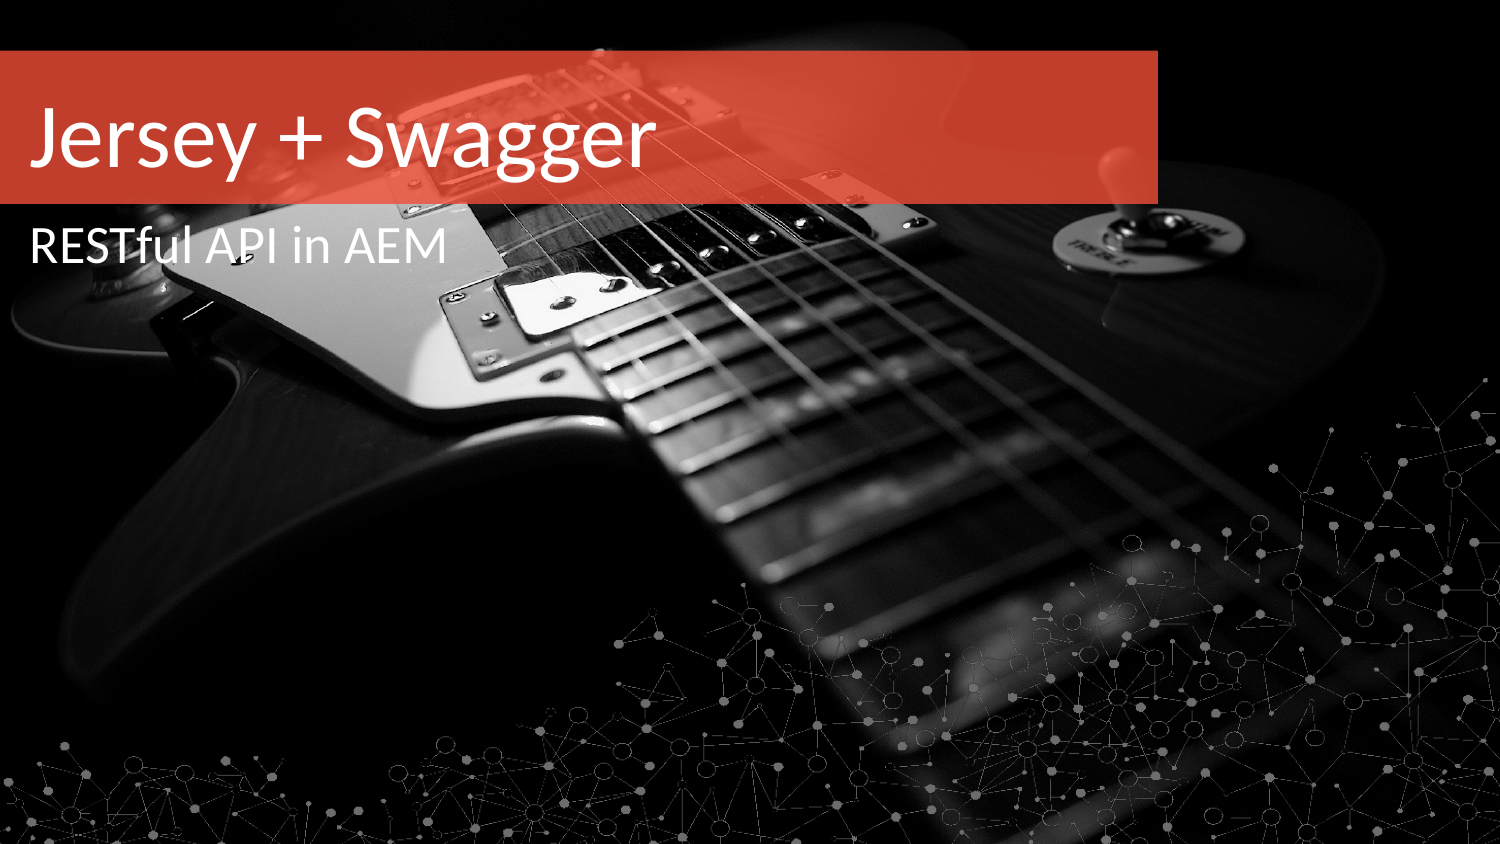

# Jersey + Swagger
RESTful API in AEM